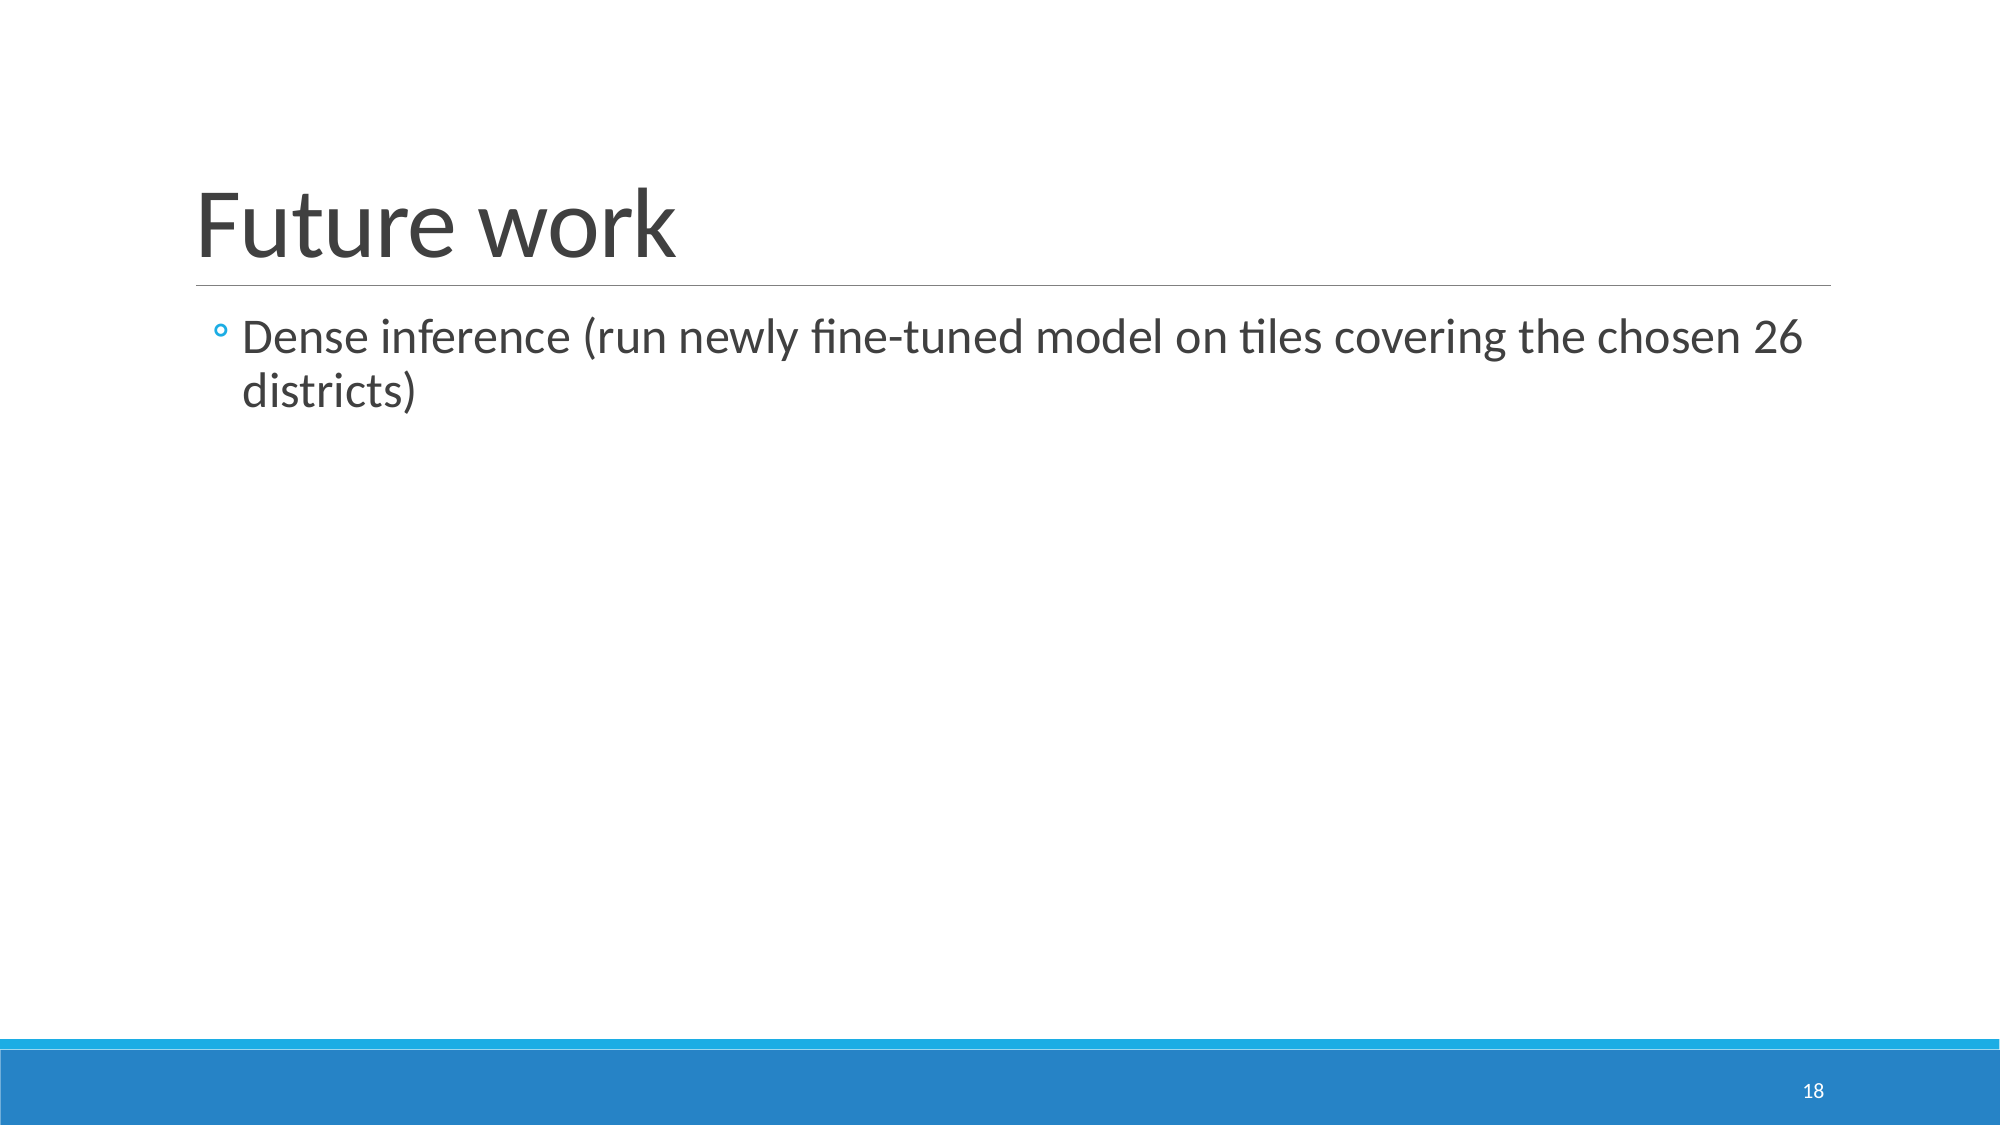

# Future work
Dense inference (run newly fine-tuned model on tiles covering the chosen 26 districts)

18